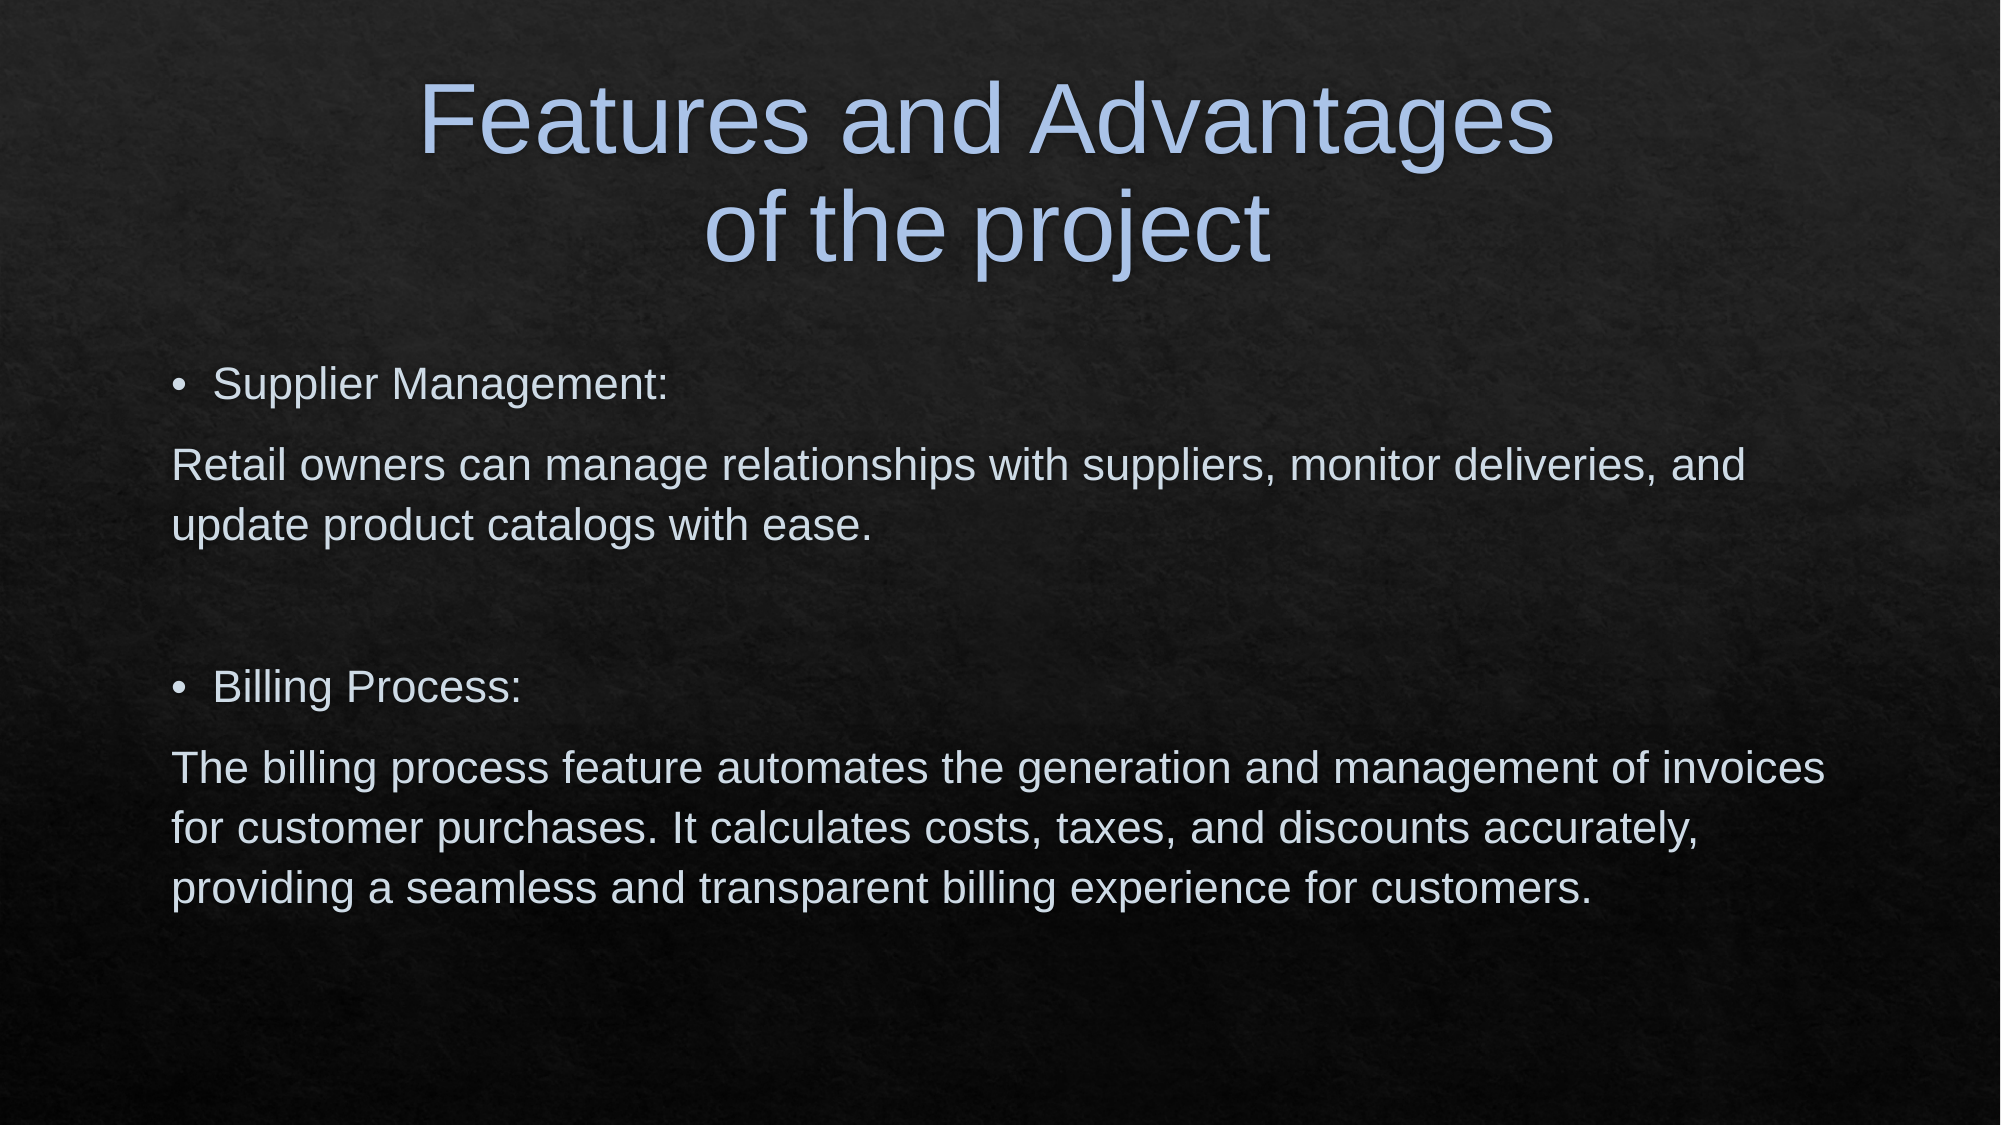

# Features and Advantages of the project
•  Supplier Management:
		Retail owners can manage relationships with suppliers, monitor deliveries, and update product catalogs with ease.

•  Billing Process:
		The billing process feature automates the generation and management of invoices for customer purchases. It calculates costs, taxes, and discounts accurately, providing a seamless and transparent billing experience for customers.